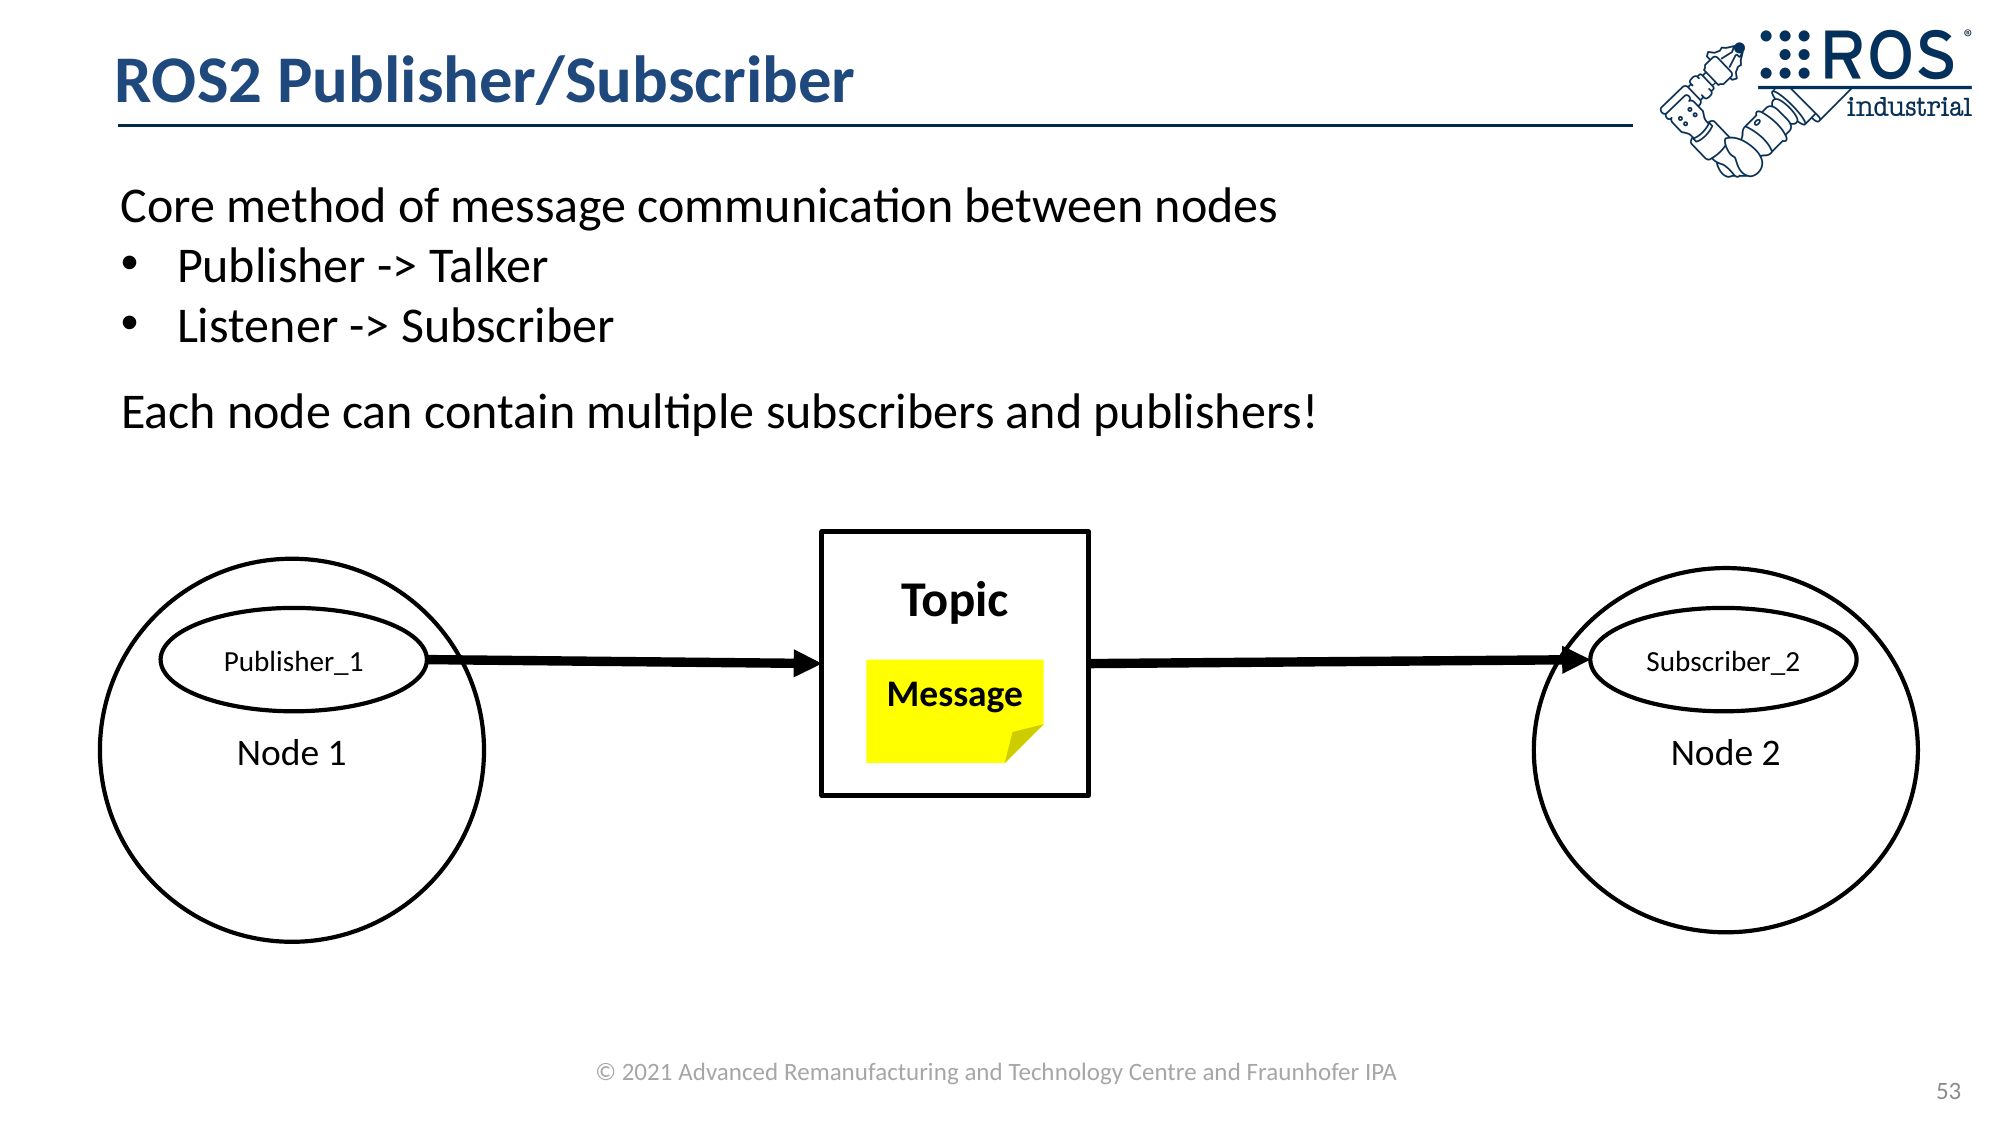

# ROS2 Publisher/Subscriber
Core method of message communication between nodes
Publisher -> Talker
Listener -> Subscriber
Each node can contain multiple subscribers and publishers!

Node 1
Topic
Node 2
Publisher_1
Subscriber_2
Message
53